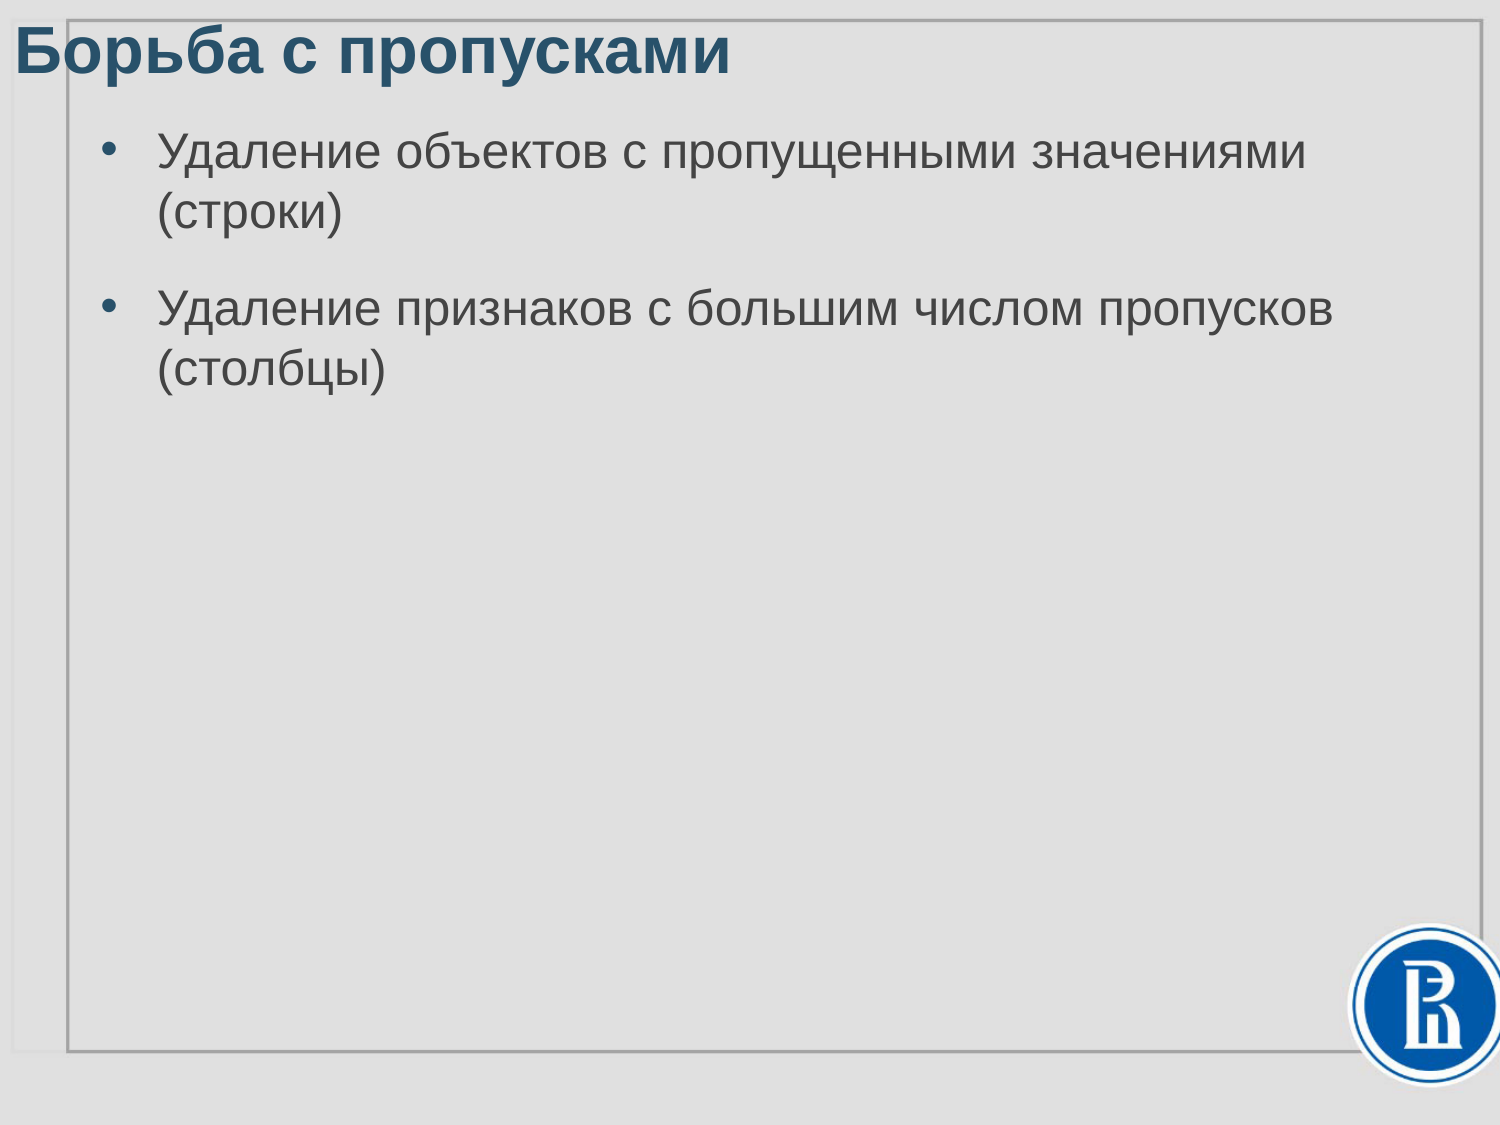

Борьба с пропусками
Удаление объектов с пропущенными значениями (строки)
Удаление признаков с большим числом пропусков (столбцы)